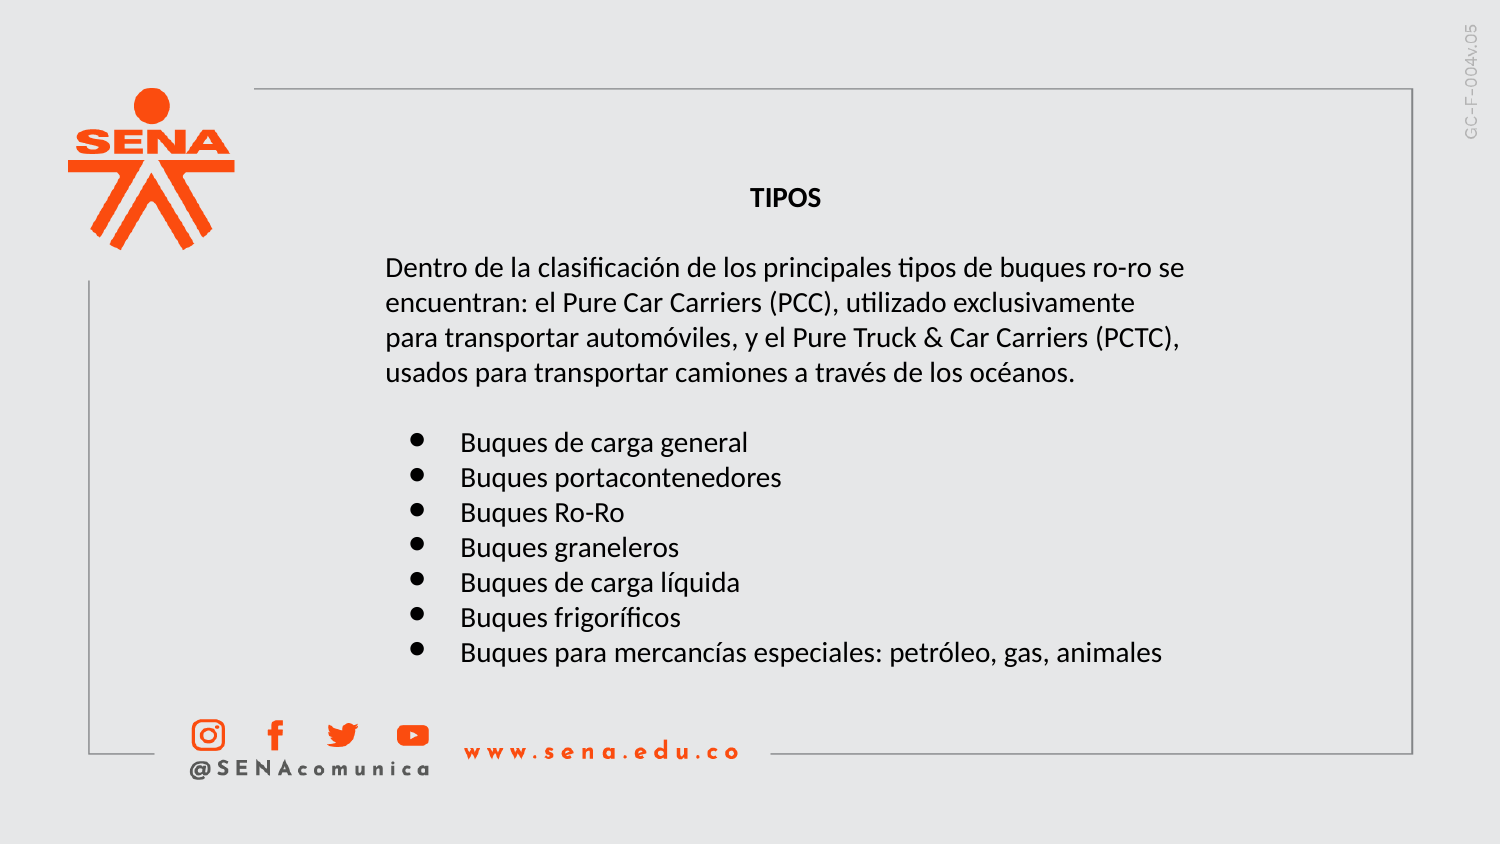

TIPOS

Dentro de la clasificación de los principales tipos de buques ro-ro se encuentran: el Pure Car Carriers (PCC), utilizado exclusivamente para transportar automóviles, y el Pure Truck & Car Carriers (PCTC), usados para transportar camiones a través de los océanos.

Buques de carga general
Buques portacontenedores
Buques Ro-Ro
Buques graneleros
Buques de carga líquida
Buques frigoríficos
Buques para mercancías especiales: petróleo, gas, animales